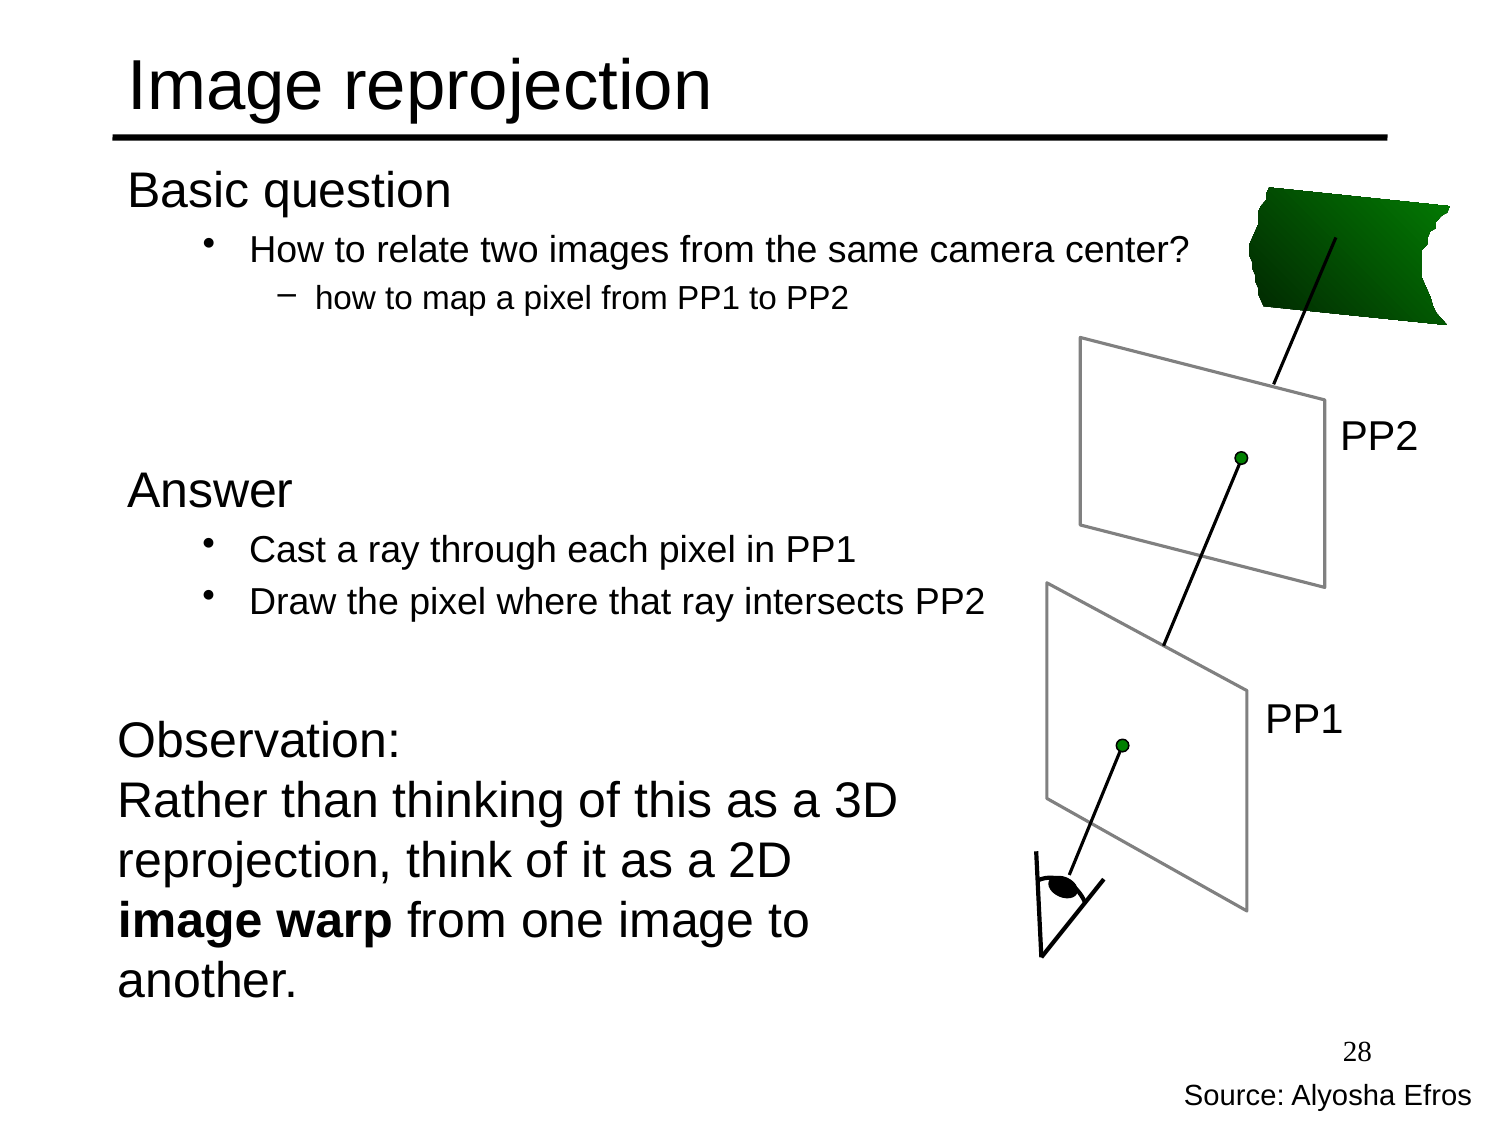

# Image reprojection
Basic question
How to relate two images from the same camera center?
how to map a pixel from PP1 to PP2

PP2
Answer
Cast a ray through each pixel in PP1
Draw the pixel where that ray intersects PP2

PP1
Observation:
Rather than thinking of this as a 3D reprojection, think of it as a 2D image warp from one image to another.

28
Source: Alyosha Efros